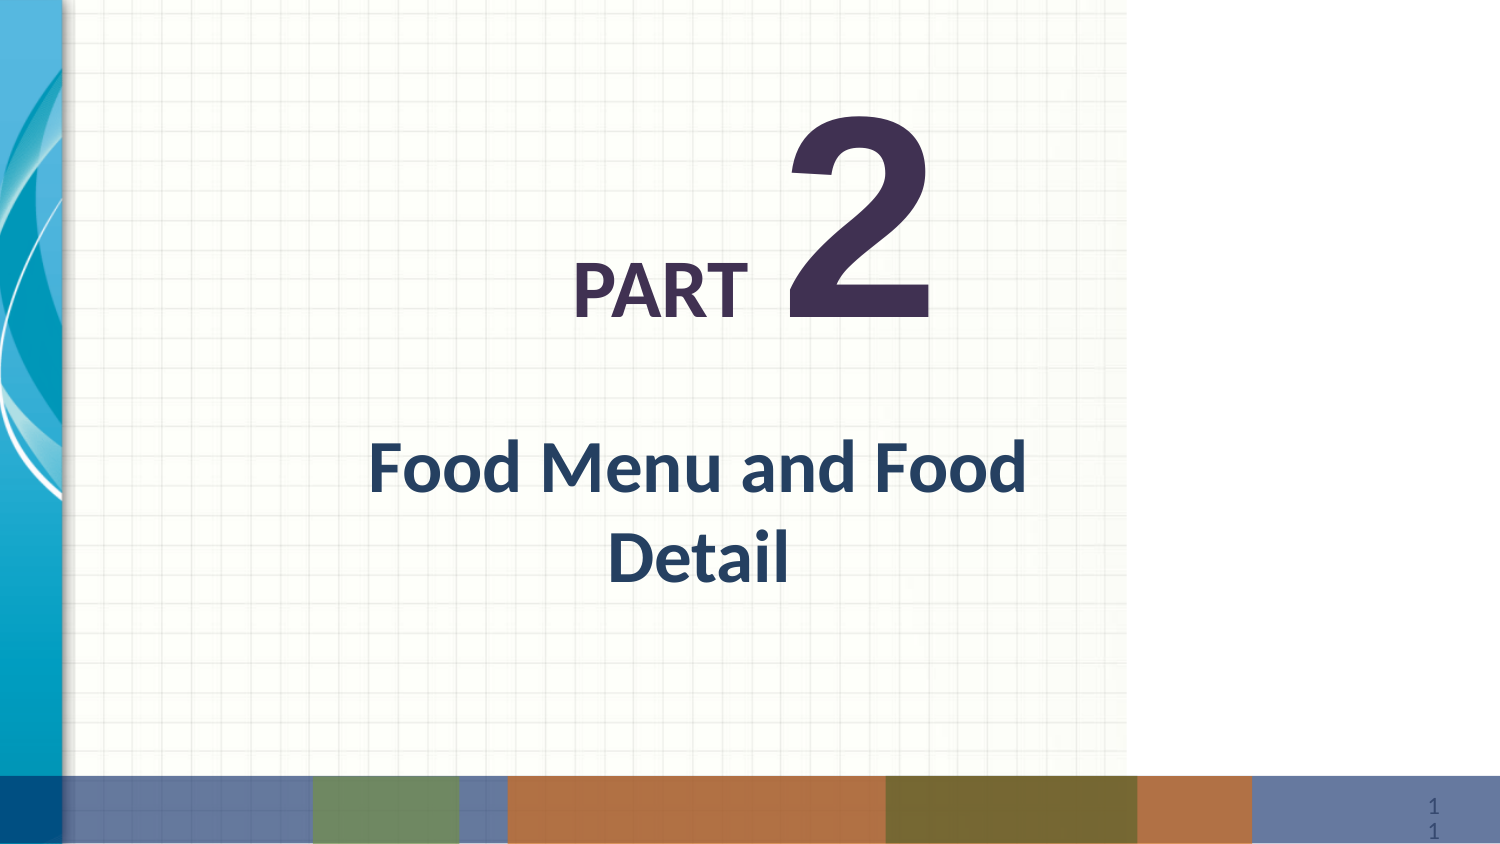

PART 2
Food Menu and Food Detail

11